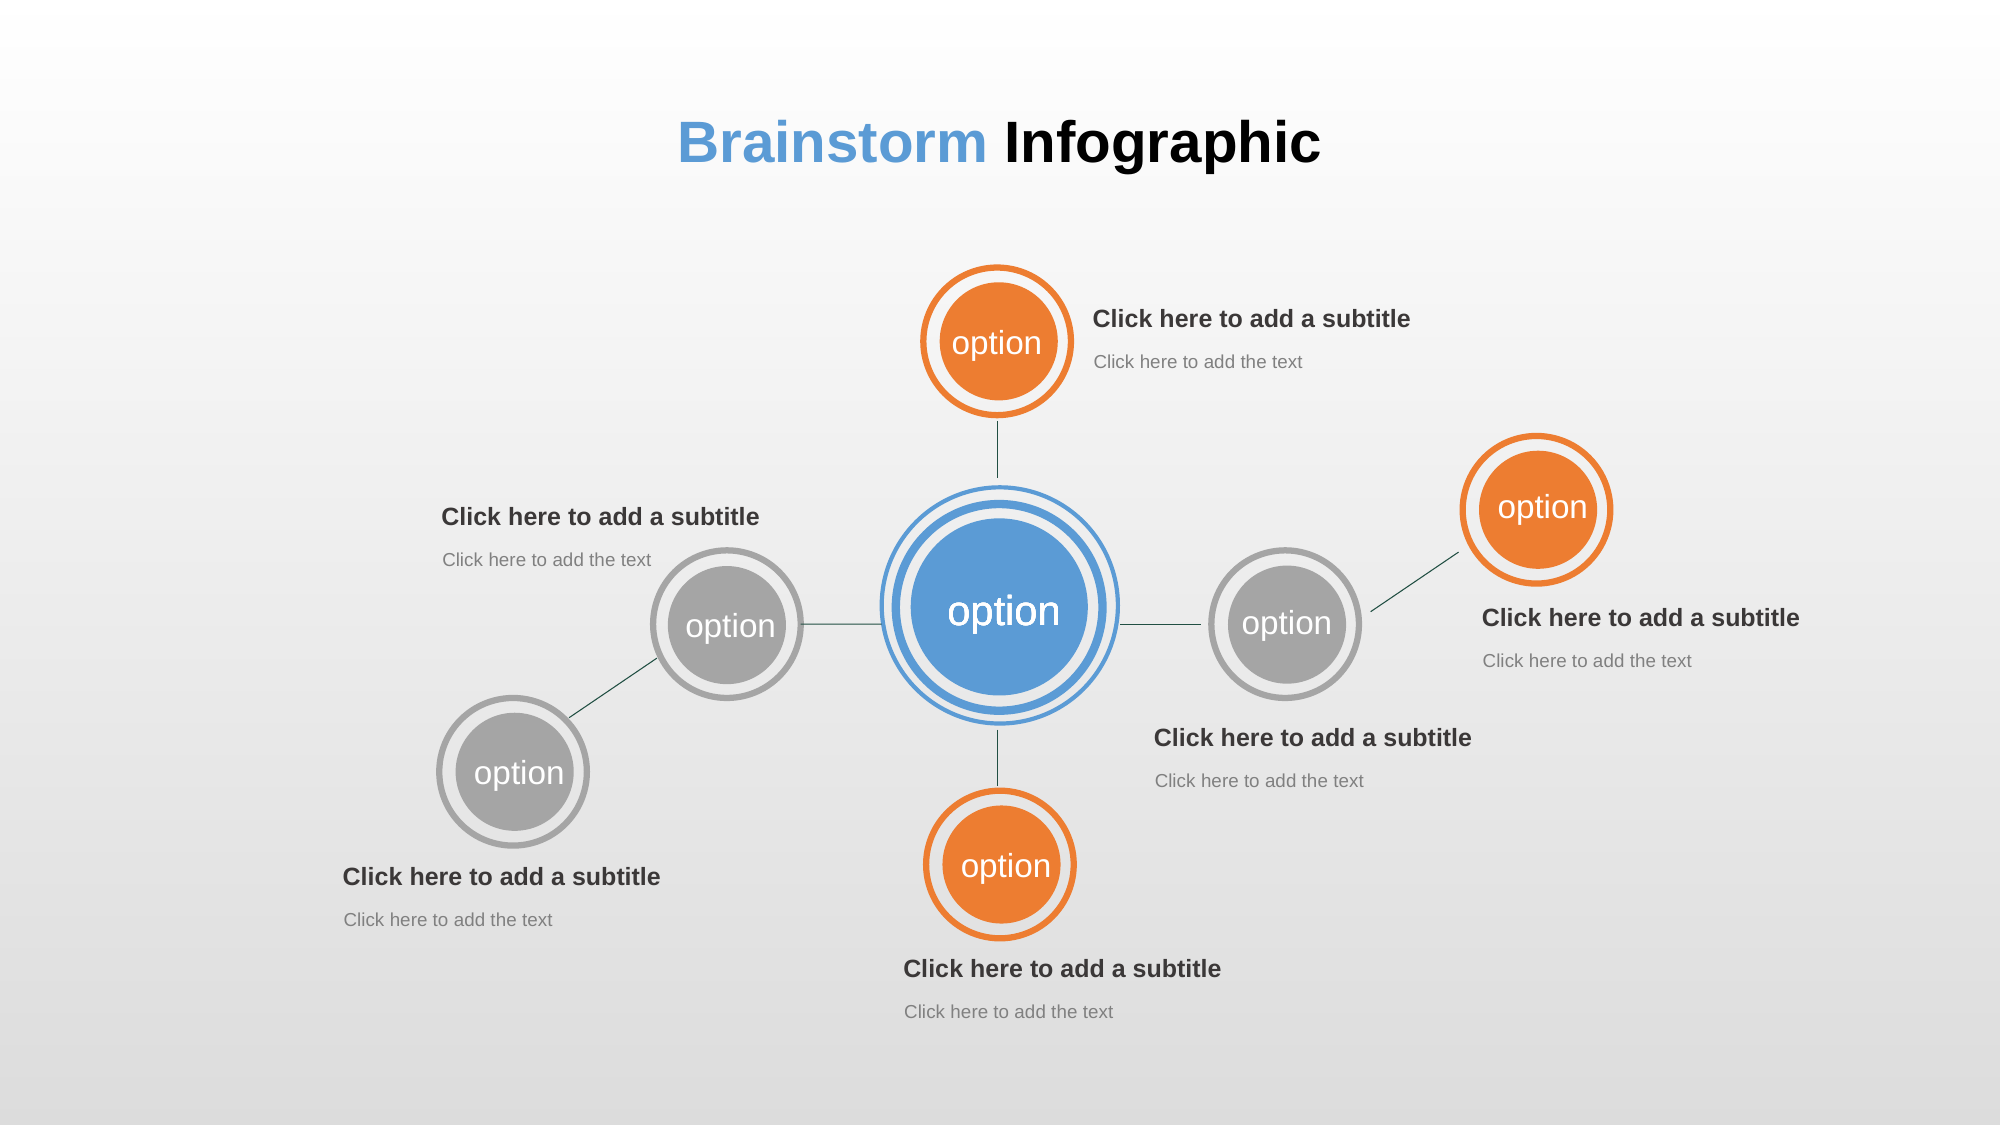

Brainstorm Infographic

Click here to add a subtitle
option
Click here to add the text

option

Click here to add a subtitle

Click here to add the text

option
option
option
option
option
option
Click here to add a subtitle
Click here to add the text

Click here to add a subtitle
option
Click here to add the text

option
Click here to add a subtitle
Click here to add the text
Click here to add a subtitle
Click here to add the text